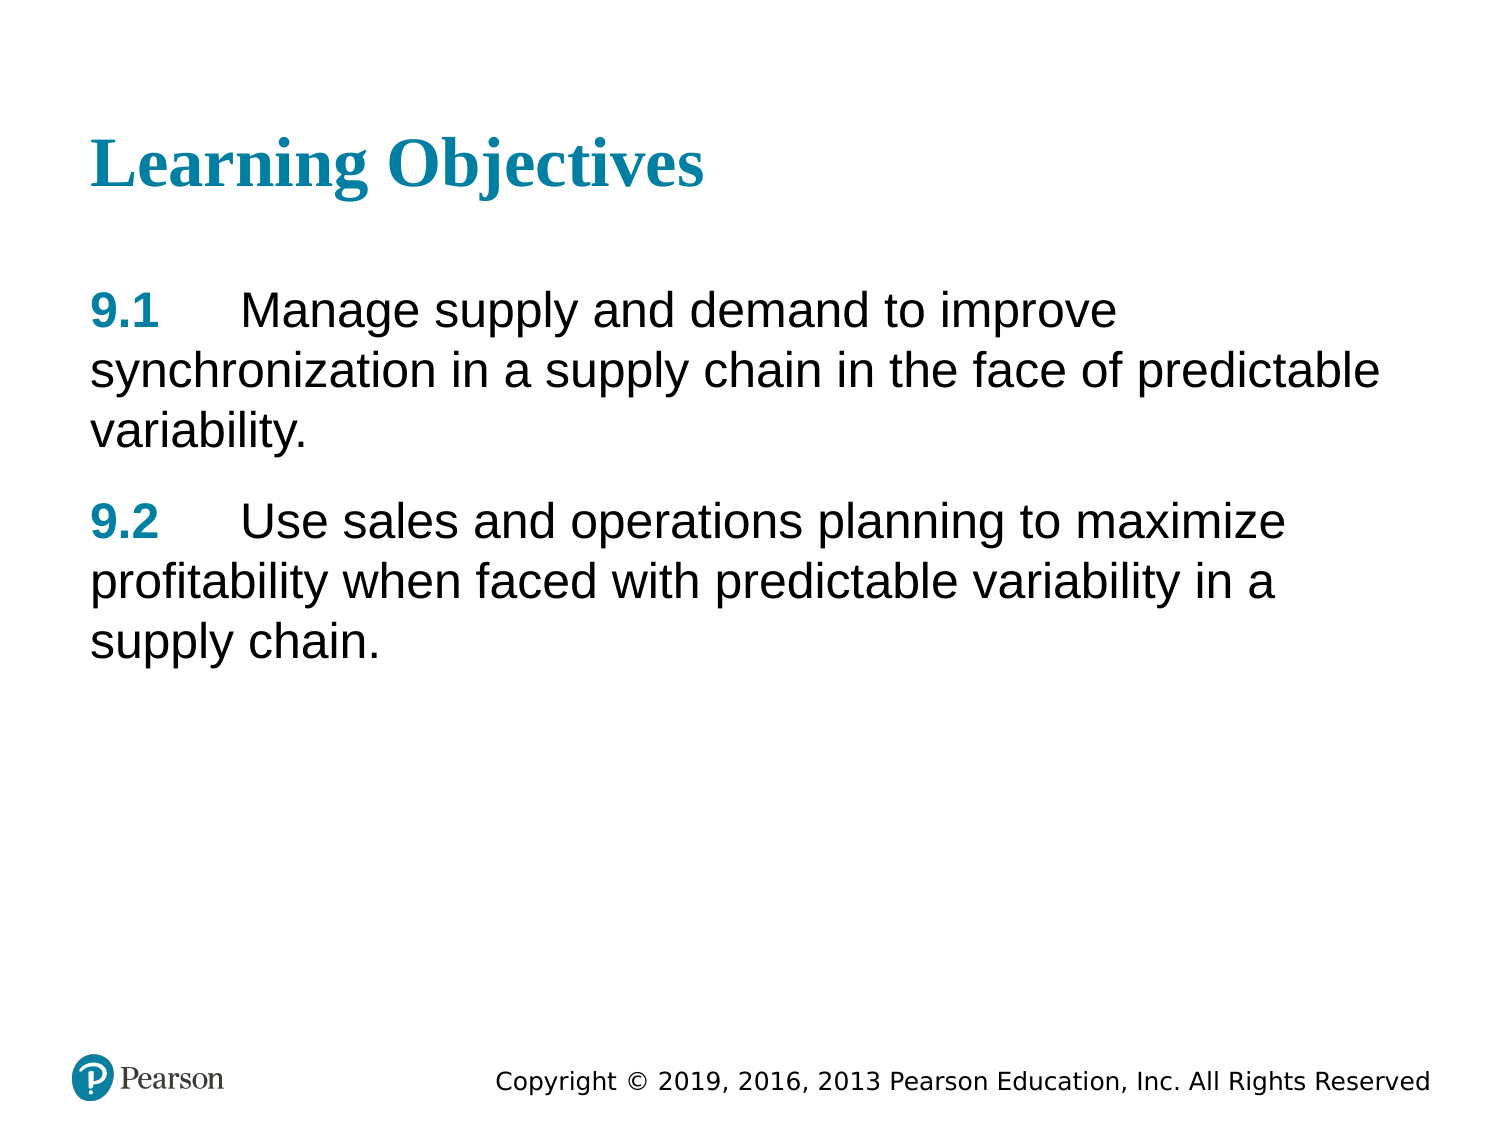

# Learning Objectives
9.1	Manage supply and demand to improve synchronization in a supply chain in the face of predictable variability.
9.2	Use sales and operations planning to maximize profitability when faced with predictable variability in a supply chain.